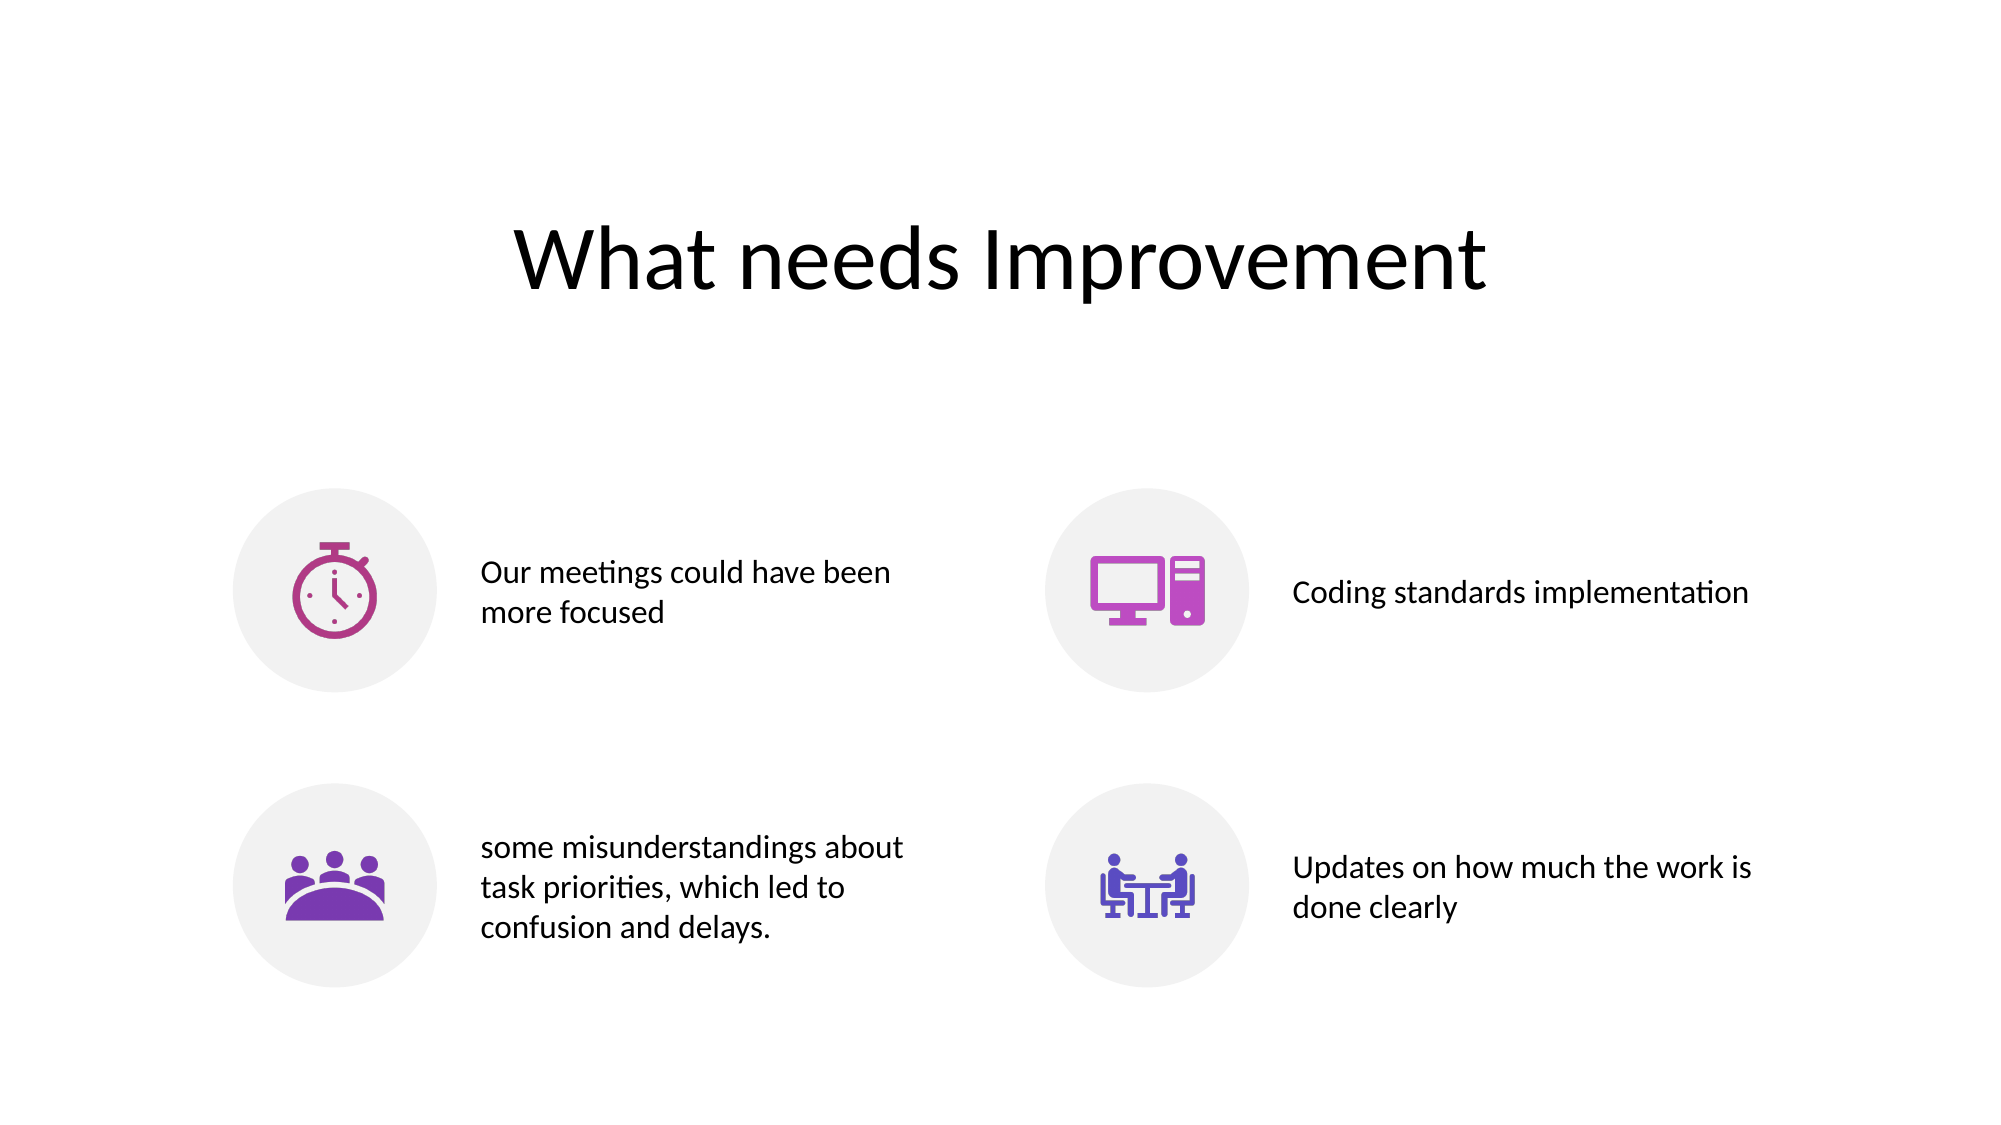

# What needs Improvement
Our meetings could have been more focused
Coding standards implementation
some misunderstandings about task priorities, which led to confusion and delays.
Updates on how much the work is done clearly